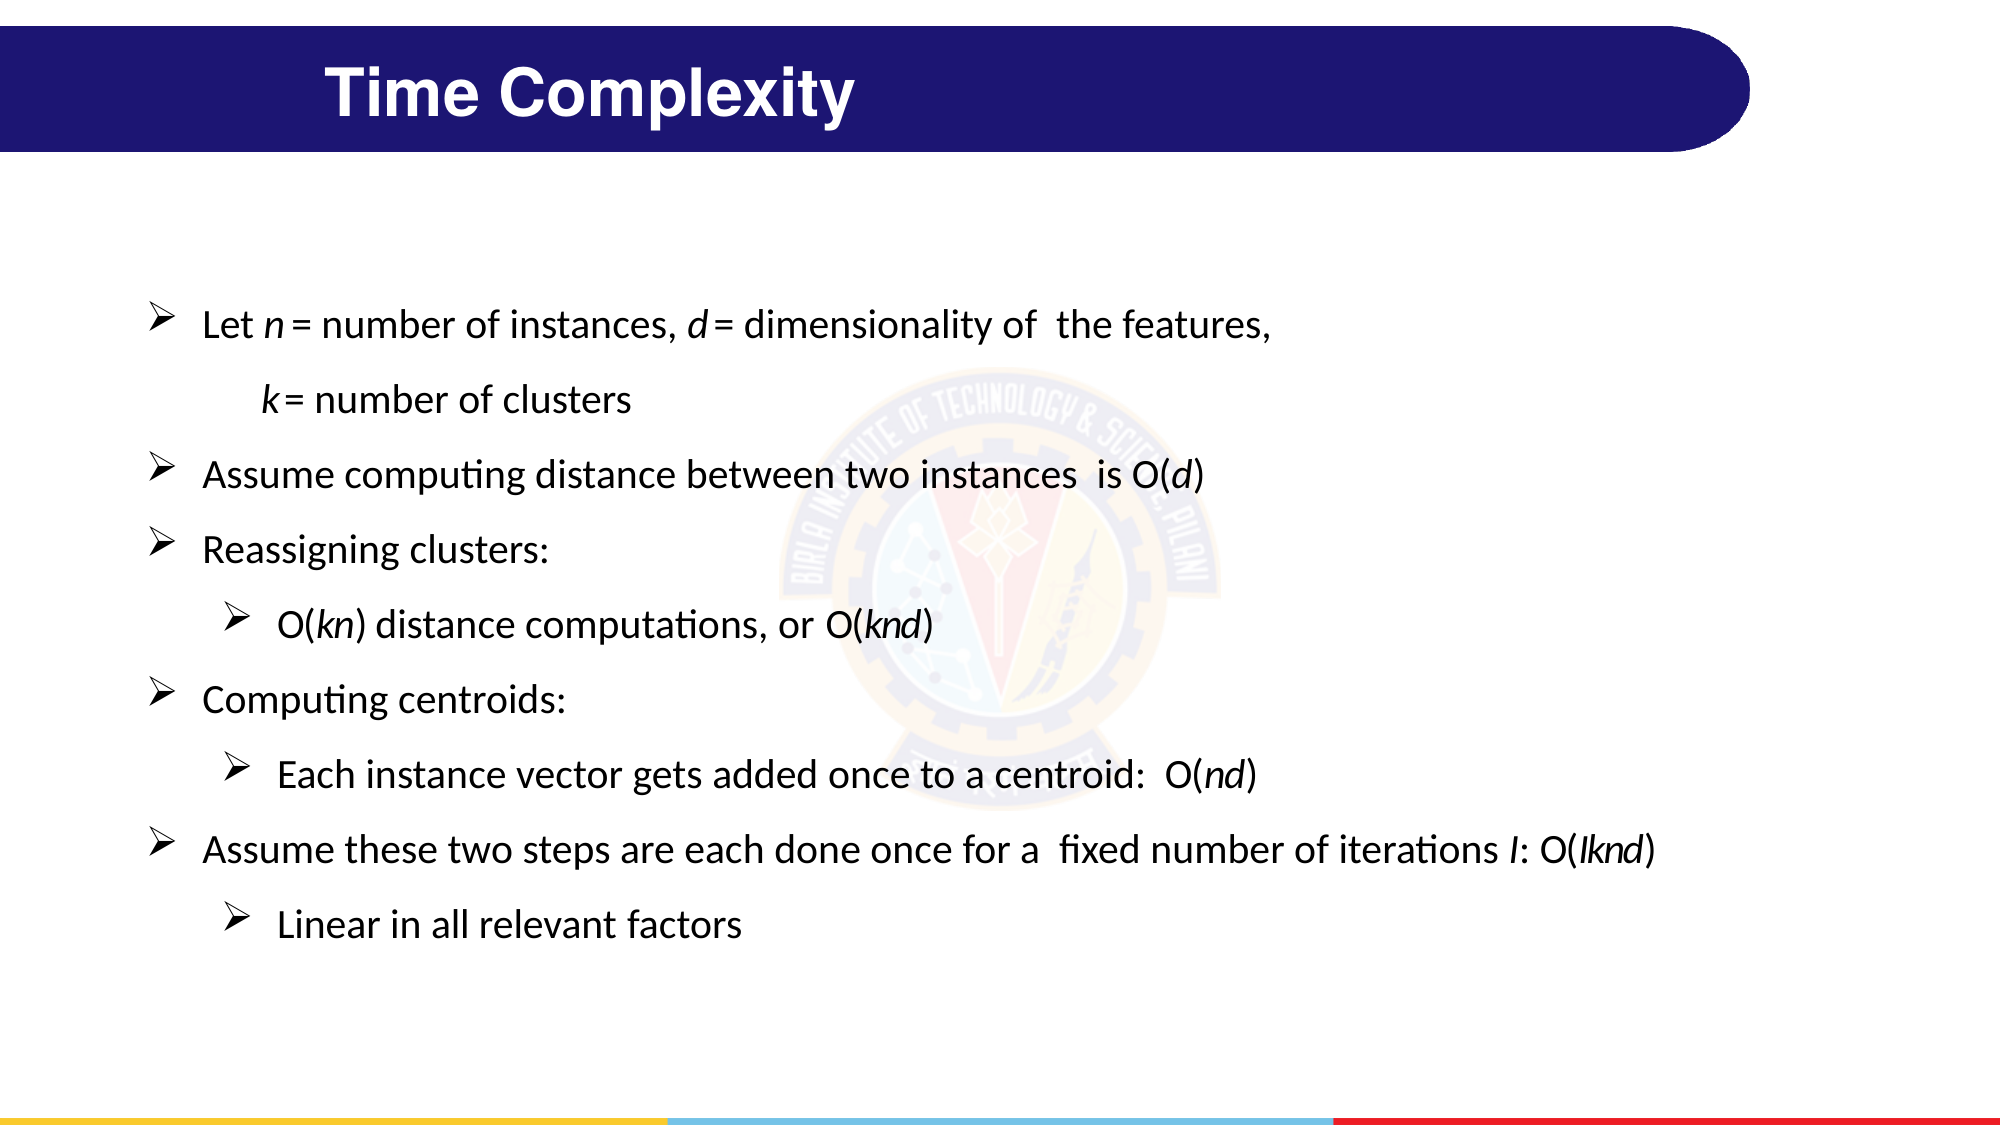

# Time Complexity
Let n = number of instances, d = dimensionality of  the features,
                           k = number of clusters
Assume computing distance between two instances  is O(d)
Reassigning clusters:
O(kn) distance computations, or O(knd)
Computing centroids:
Each instance vector gets added once to a centroid:  O(nd)
Assume these two steps are each done once for a  fixed number of iterations I: O(Iknd)
Linear in all relevant factors